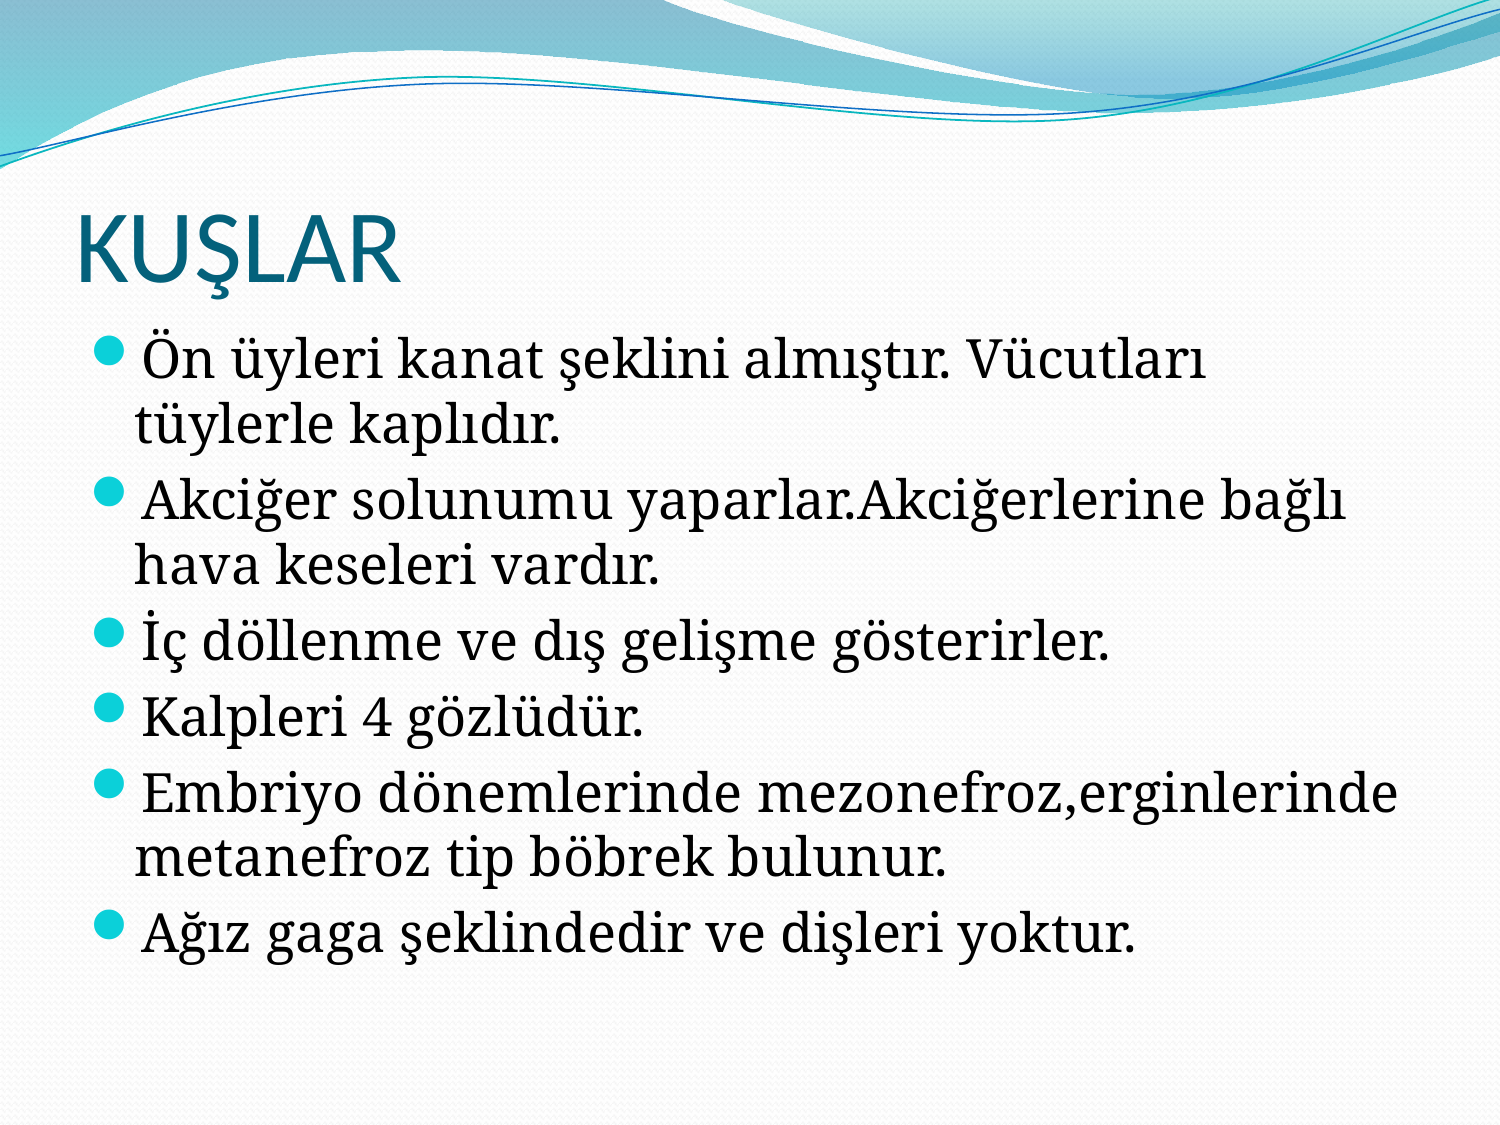

# KUŞLAR
Ön üyleri kanat şeklini almıştır. Vücutları tüylerle kaplıdır.
Akciğer solunumu yaparlar.Akciğerlerine bağlı hava keseleri vardır.
İç döllenme ve dış gelişme gösterirler.
Kalpleri 4 gözlüdür.
Embriyo dönemlerinde mezonefroz,erginlerinde metanefroz tip böbrek bulunur.
Ağız gaga şeklindedir ve dişleri yoktur.